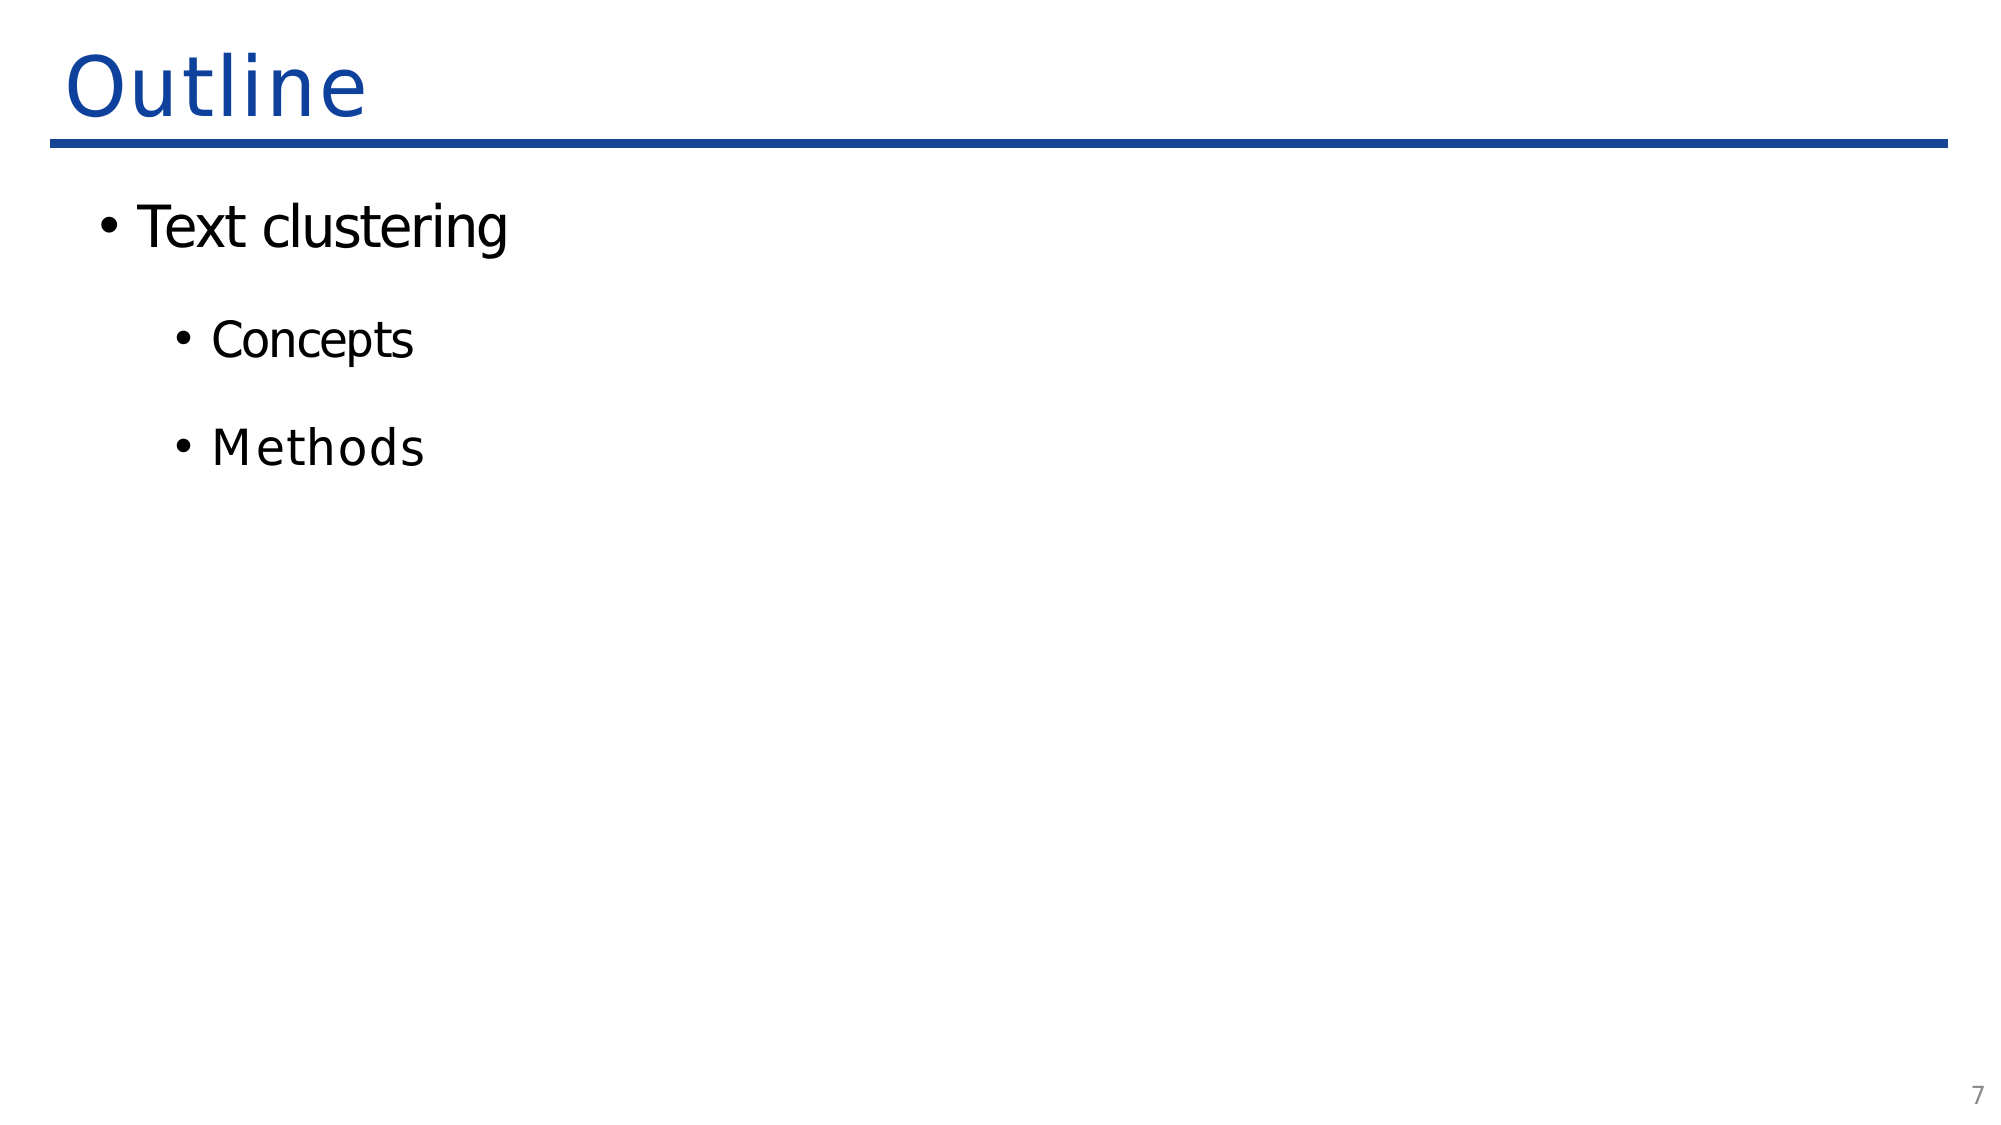

# Outline
Text clustering
Concepts
Methods
7